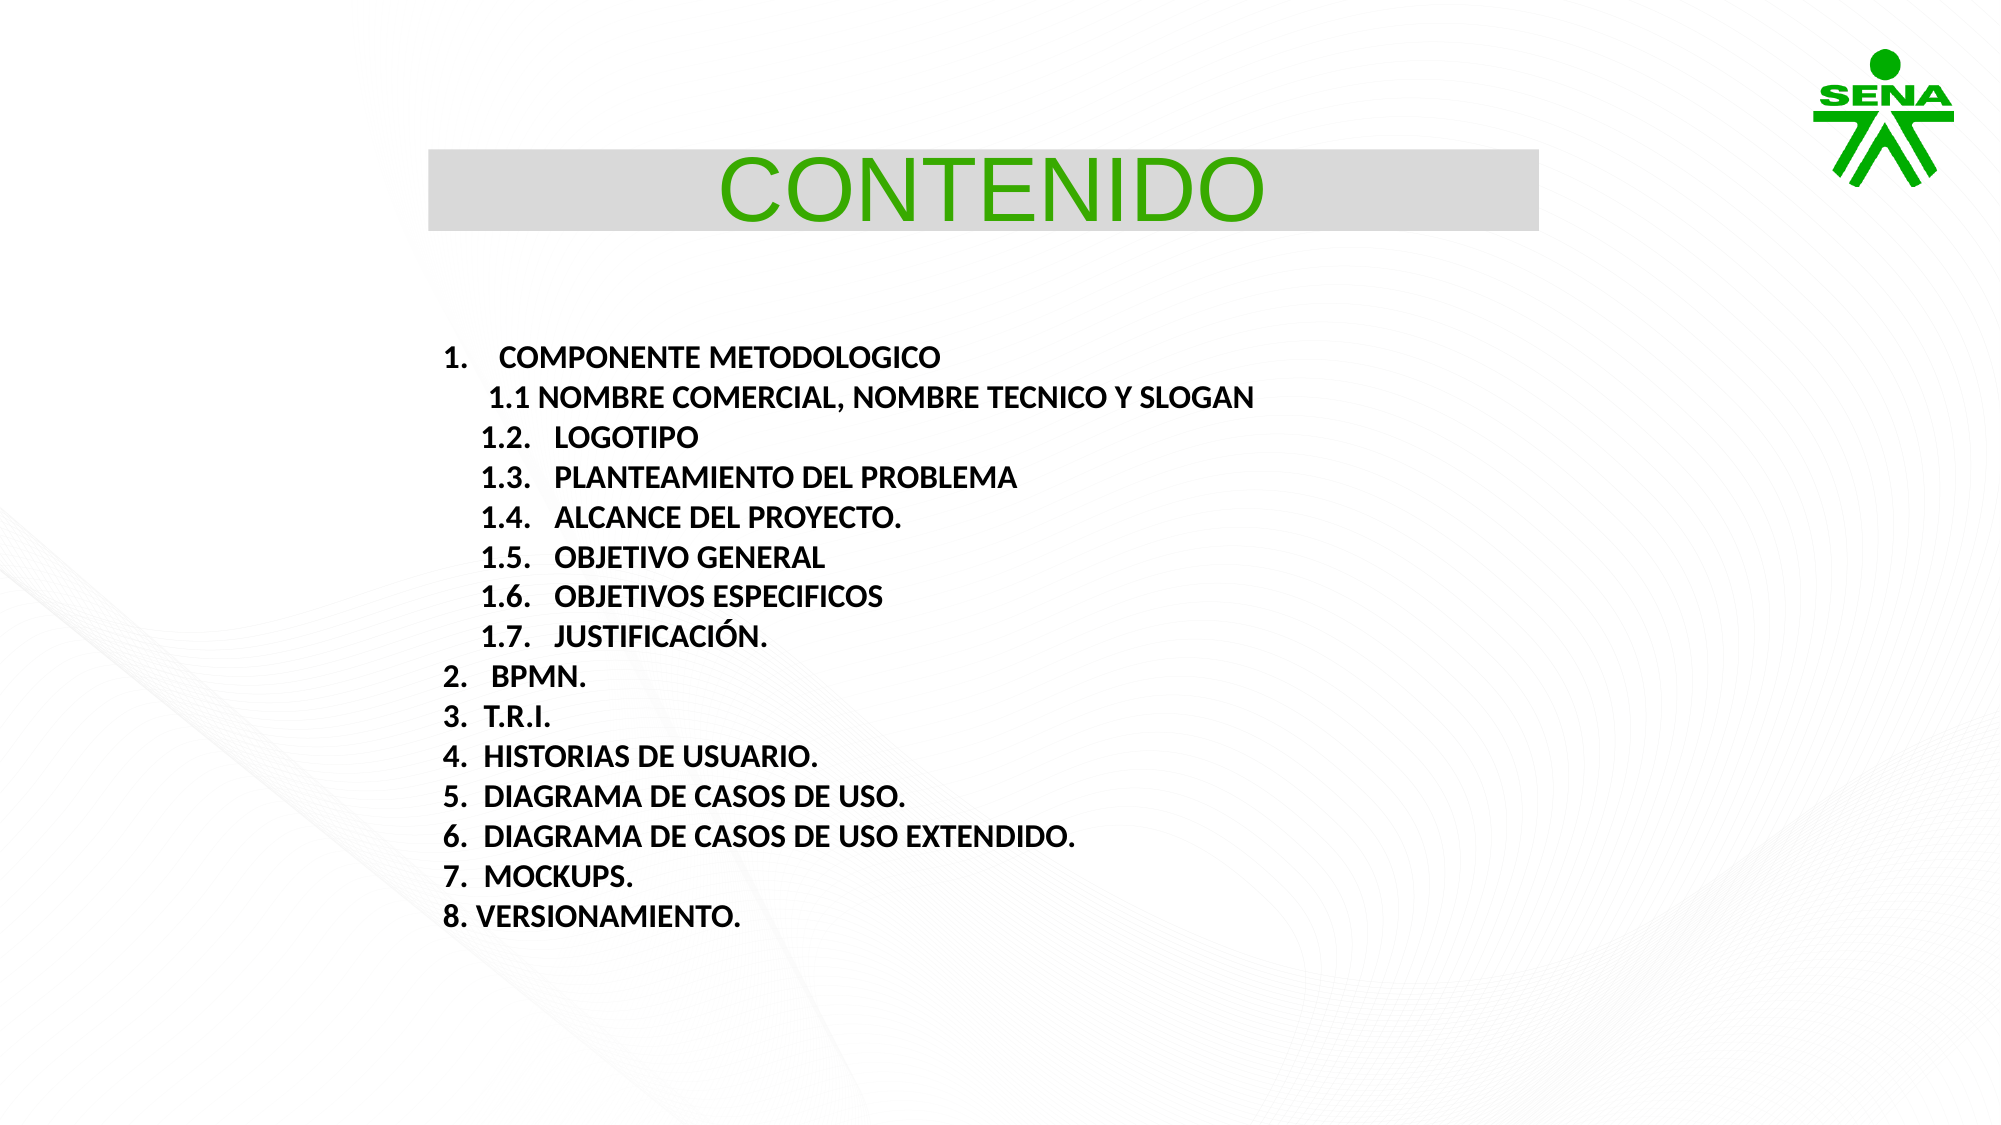

CONTENIDO

COMPONENTE METODOLOGICO
      1.1 NOMBRE COMERCIAL, NOMBRE TECNICO Y SLOGAN
     1.2.   LOGOTIPO
     1.3.   PLANTEAMIENTO DEL PROBLEMA
     1.4.   ALCANCE DEL PROYECTO.
     1.5.   OBJETIVO GENERAL
     1.6.   OBJETIVOS ESPECIFICOS
     1.7.   JUSTIFICACIÓN.
2.   BPMN.
3.  T.R.I.
4.  HISTORIAS DE USUARIO.
5.  DIAGRAMA DE CASOS DE USO.
6.  DIAGRAMA DE CASOS DE USO EXTENDIDO.
7.  MOCKUPS.
8. VERSIONAMIENTO.